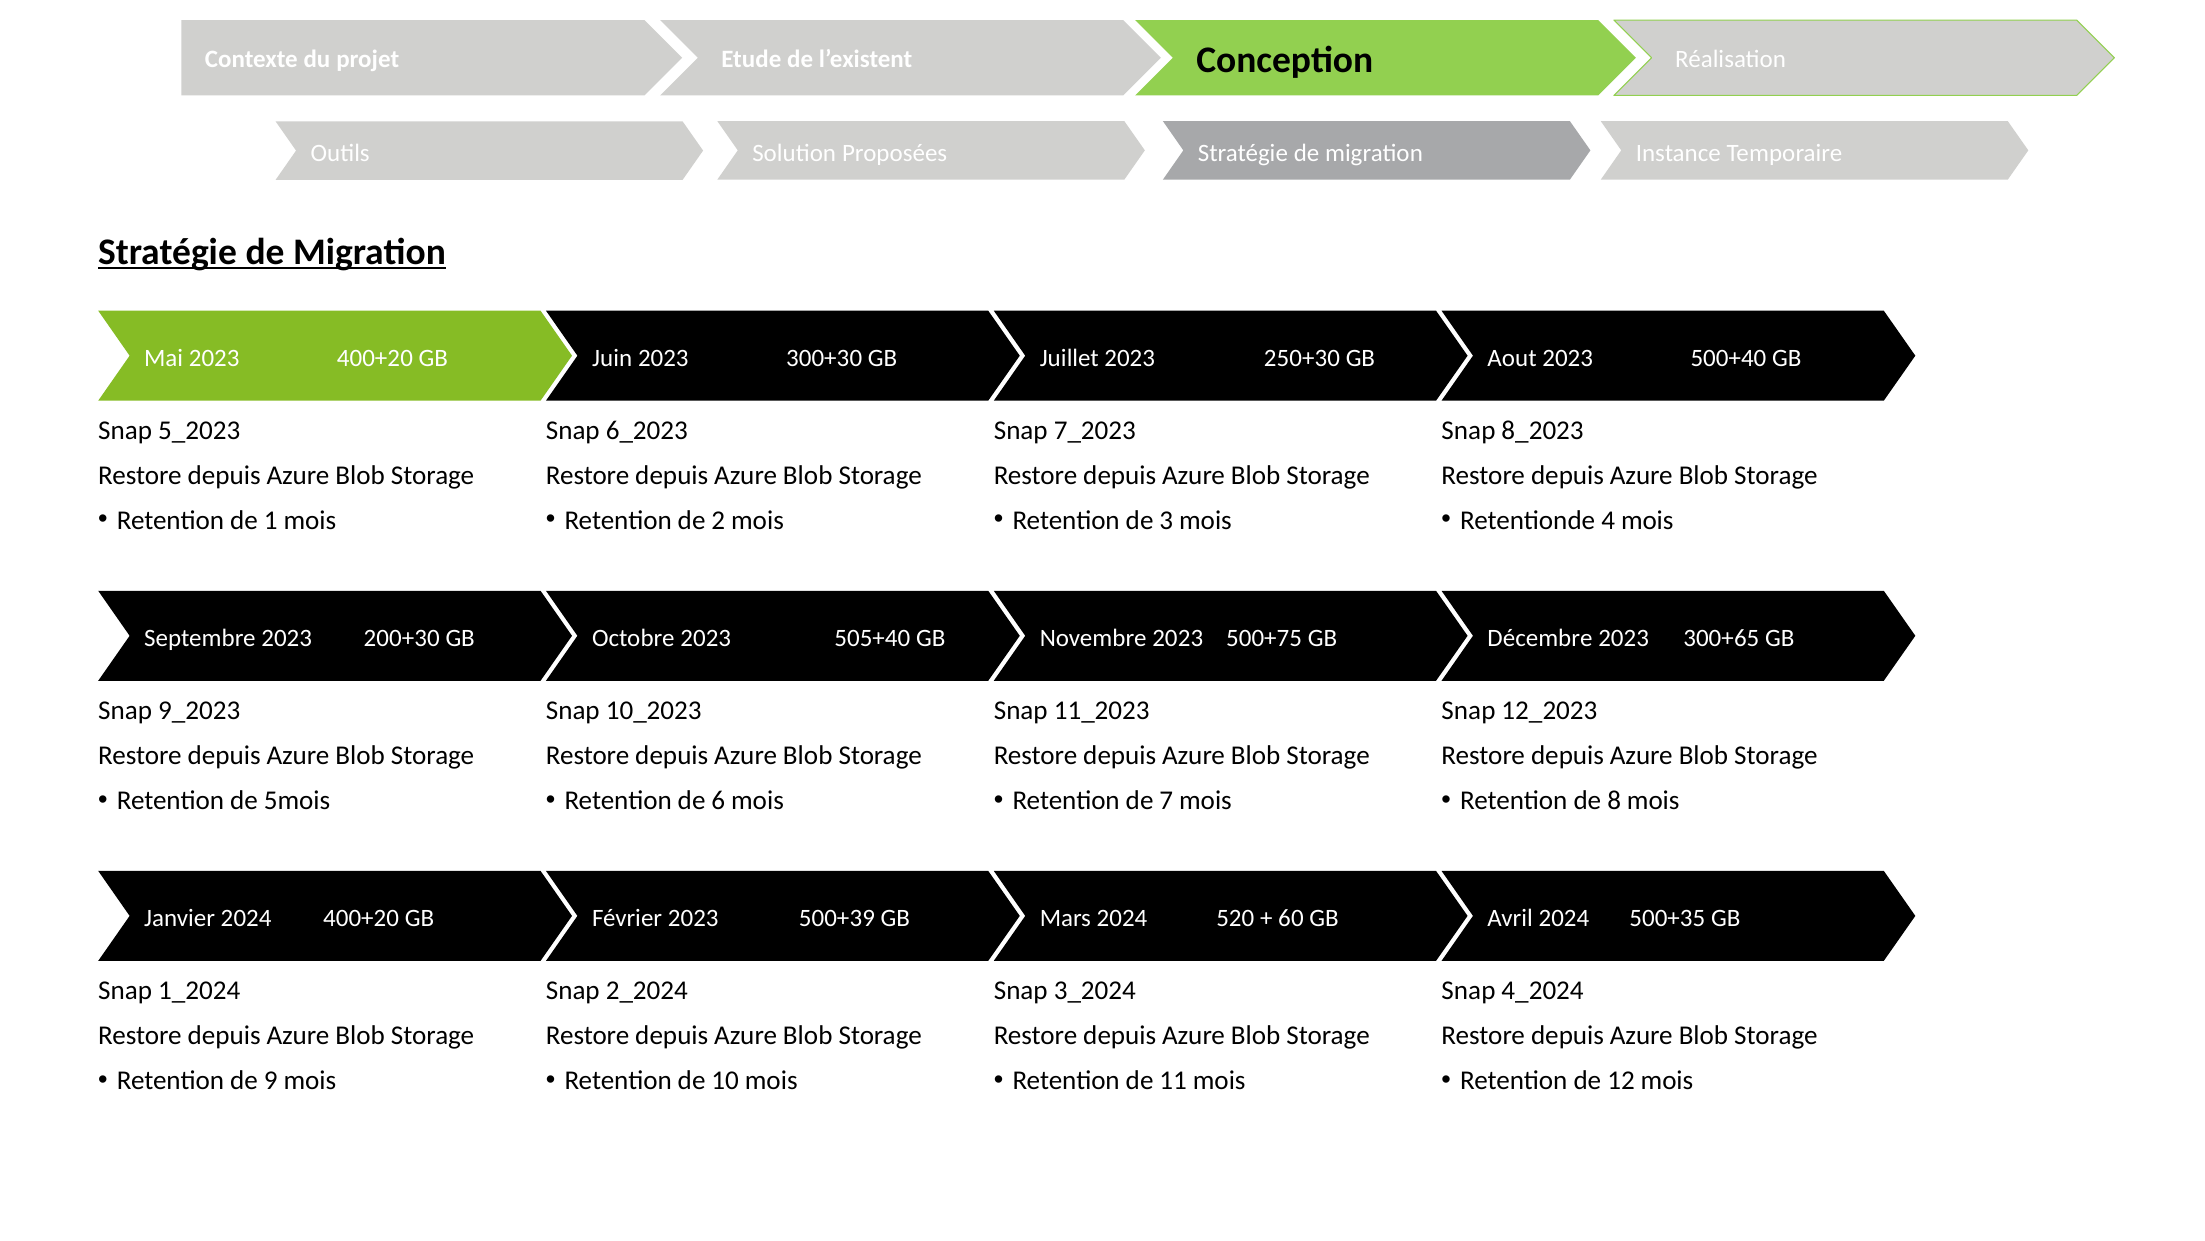

Contexte du projet
Etude de l’existent
Conception
Réalisation
Solution Proposées
Stratégie de migration
Instance Temporaire
Outils
Stratégie de Migration
Mai 2023                 400+20 GB
Juin 2023                 300+30 GB
Juillet 2023                   250+30 GB
Aout 2023                 500+40 GB
Snap 5_2023
Restore depuis Azure Blob Storage
Retention de 1 mois
Snap 6_2023
Restore depuis Azure Blob Storage
Retention de 2 mois

Snap 7_2023
Restore depuis Azure Blob Storage
Retention de 3 mois

Snap 8_2023
Restore depuis Azure Blob Storage
Retentionde 4 mois

Septembre 2023         200+30 GB
Octobre 2023                  505+40 GB
Novembre 2023    500+75 GB
Décembre 2023      300+65 GB
Snap 9_2023
Restore depuis Azure Blob Storage
Retention de 5mois

Snap 10_2023
Restore depuis Azure Blob Storage
Retention de 6 mois

Snap 11_2023
Restore depuis Azure Blob Storage
Retention de 7 mois

Snap 12_2023
Restore depuis Azure Blob Storage
Retention de 8 mois

Janvier 2024         400+20 GB
Février 2023              500+39 GB
Mars 2024            520 + 60 GB
Avril 2024       500+35 GB
Snap 1_2024
Restore depuis Azure Blob Storage
Retention de 9 mois

Snap 2_2024
Restore depuis Azure Blob Storage
Retention de 10 mois

Snap 3_2024
Restore depuis Azure Blob Storage
Retention de 11 mois

Snap 4_2024
Restore depuis Azure Blob Storage
Retention de 12 mois